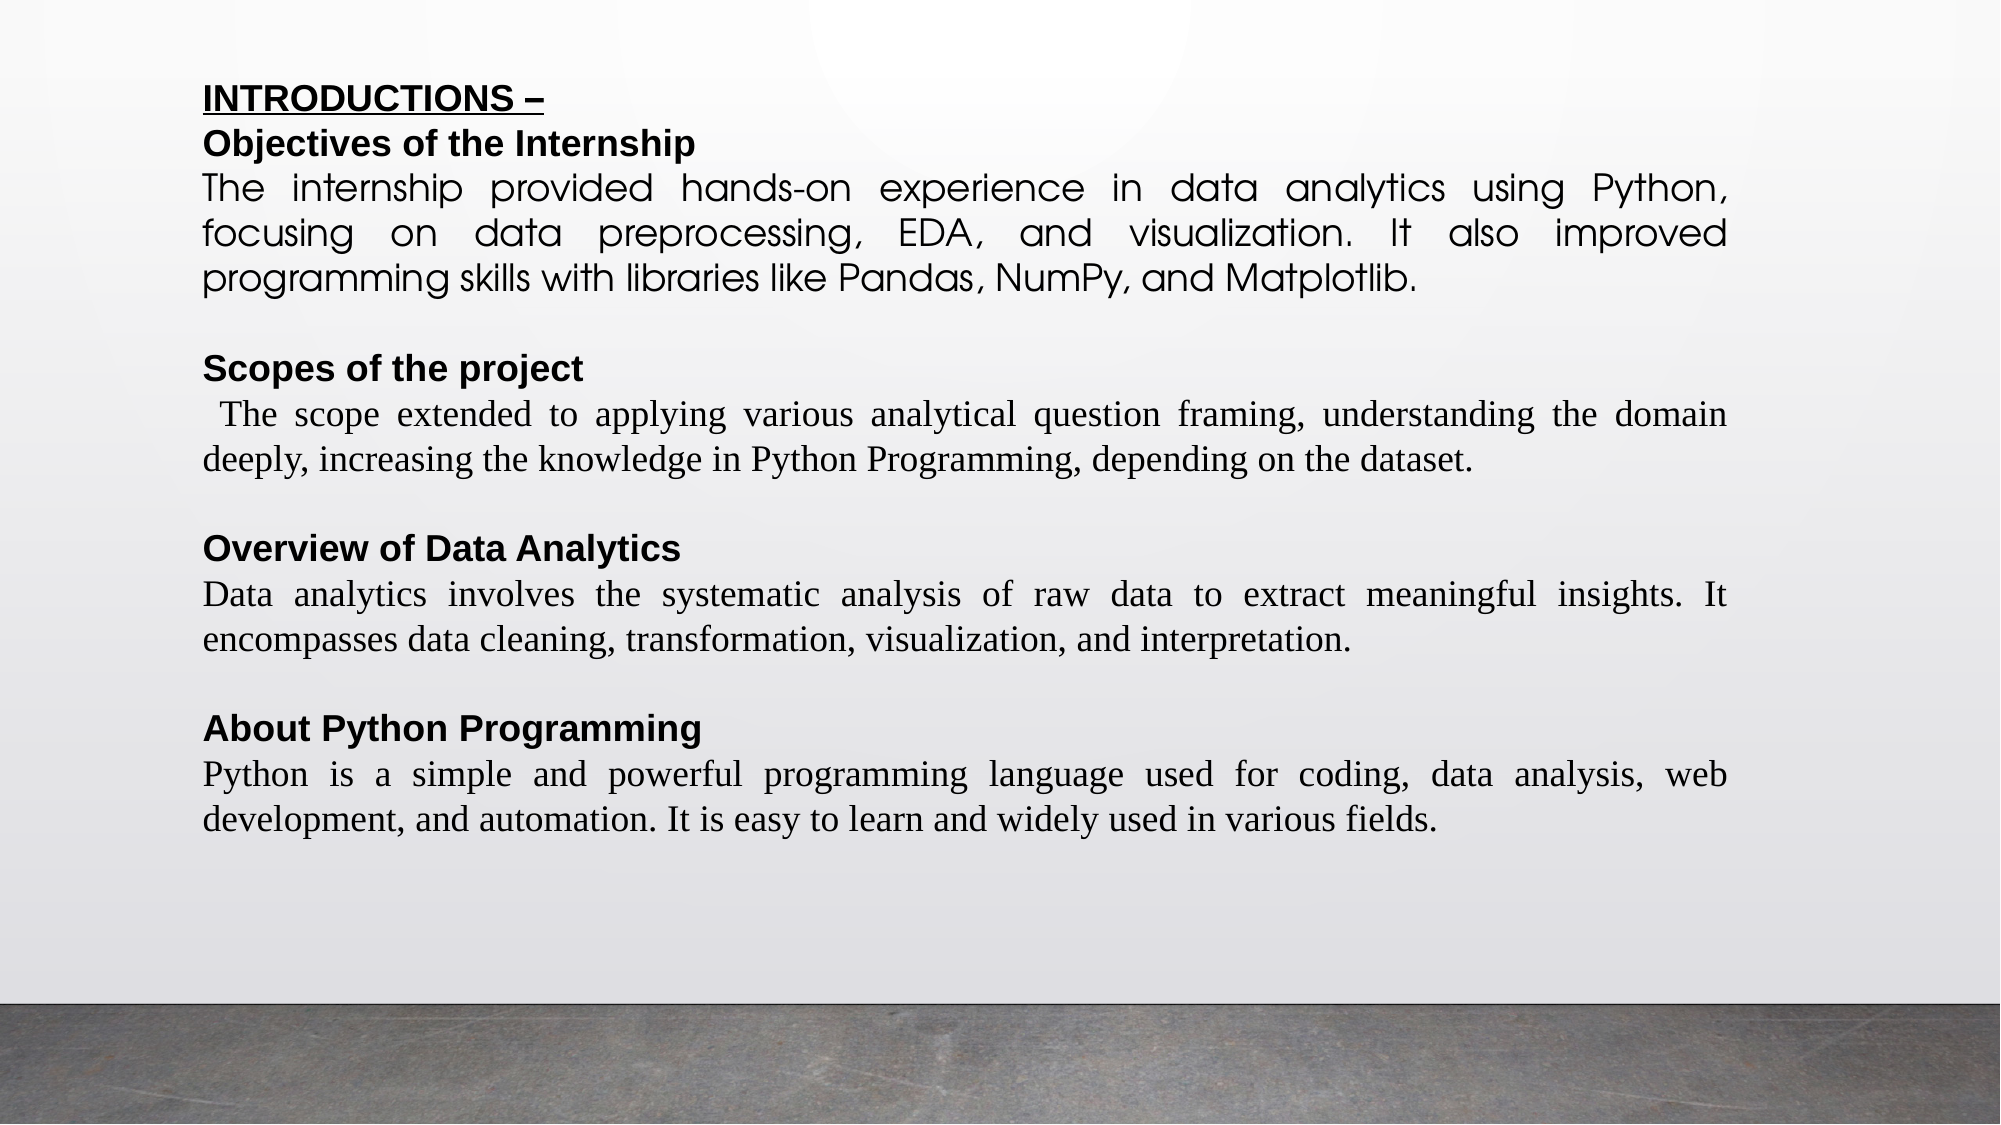

INTRODUCTIONS –
Objectives of the Internship
The internship provided hands-on experience in data analytics using Python, focusing on data preprocessing, EDA, and visualization. It also improved programming skills with libraries like Pandas, NumPy, and Matplotlib.

Scopes of the project
 The scope extended to applying various analytical question framing, understanding the domain deeply, increasing the knowledge in Python Programming, depending on the dataset.

Overview of Data Analytics
Data analytics involves the systematic analysis of raw data to extract meaningful insights. It encompasses data cleaning, transformation, visualization, and interpretation.

About Python Programming
Python is a simple and powerful programming language used for coding, data analysis, web development, and automation. It is easy to learn and widely used in various fields.